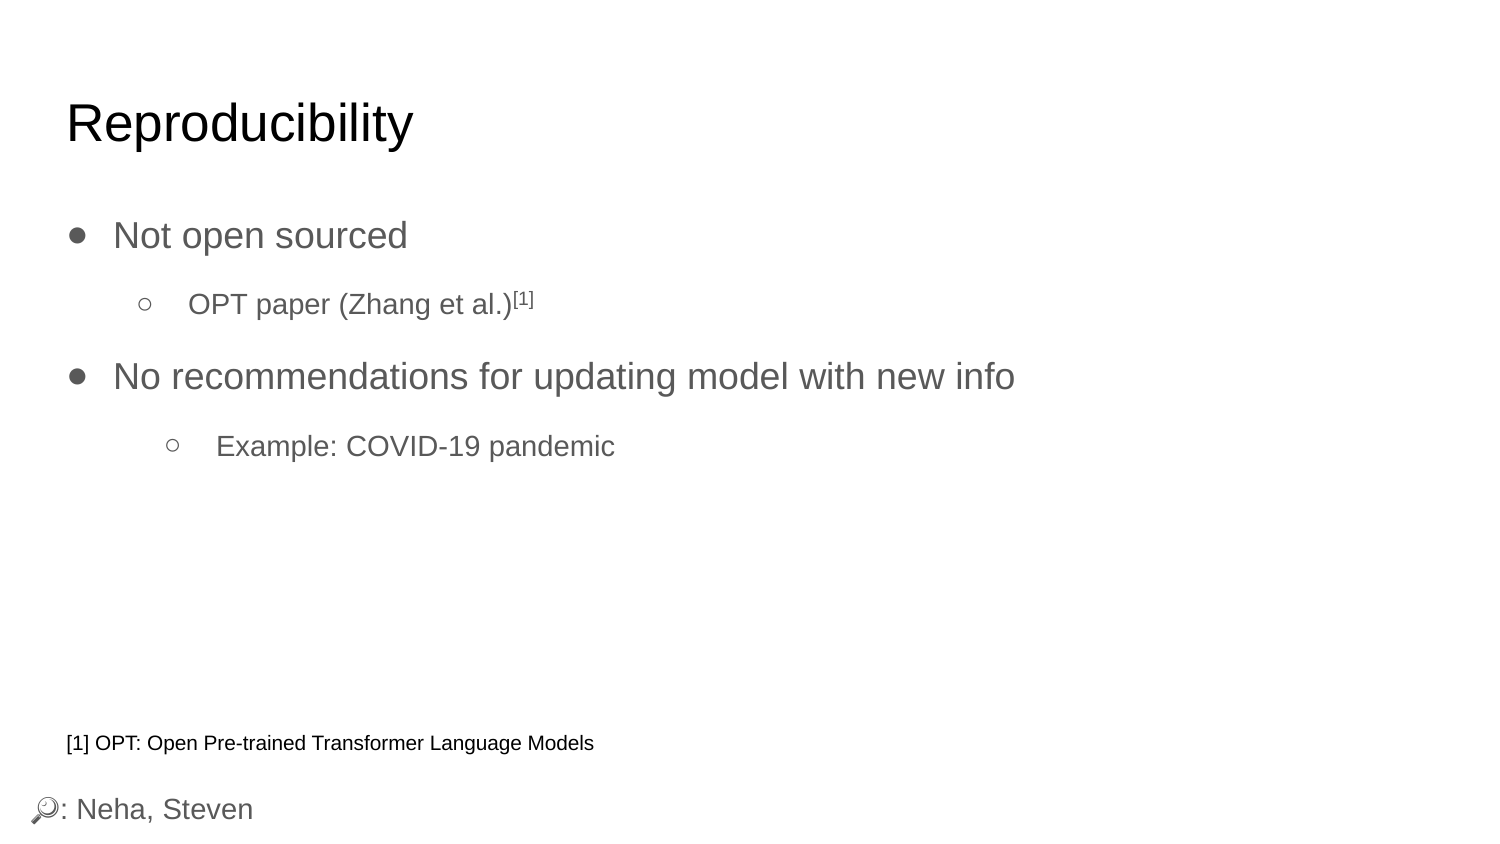

# Reproducibility
Not open sourced
OPT paper (Zhang et al.)[1]
No recommendations for updating model with new info
Example: COVID-19 pandemic

[1] OPT: Open Pre-trained Transformer Language Models
🔎: Neha, Steven